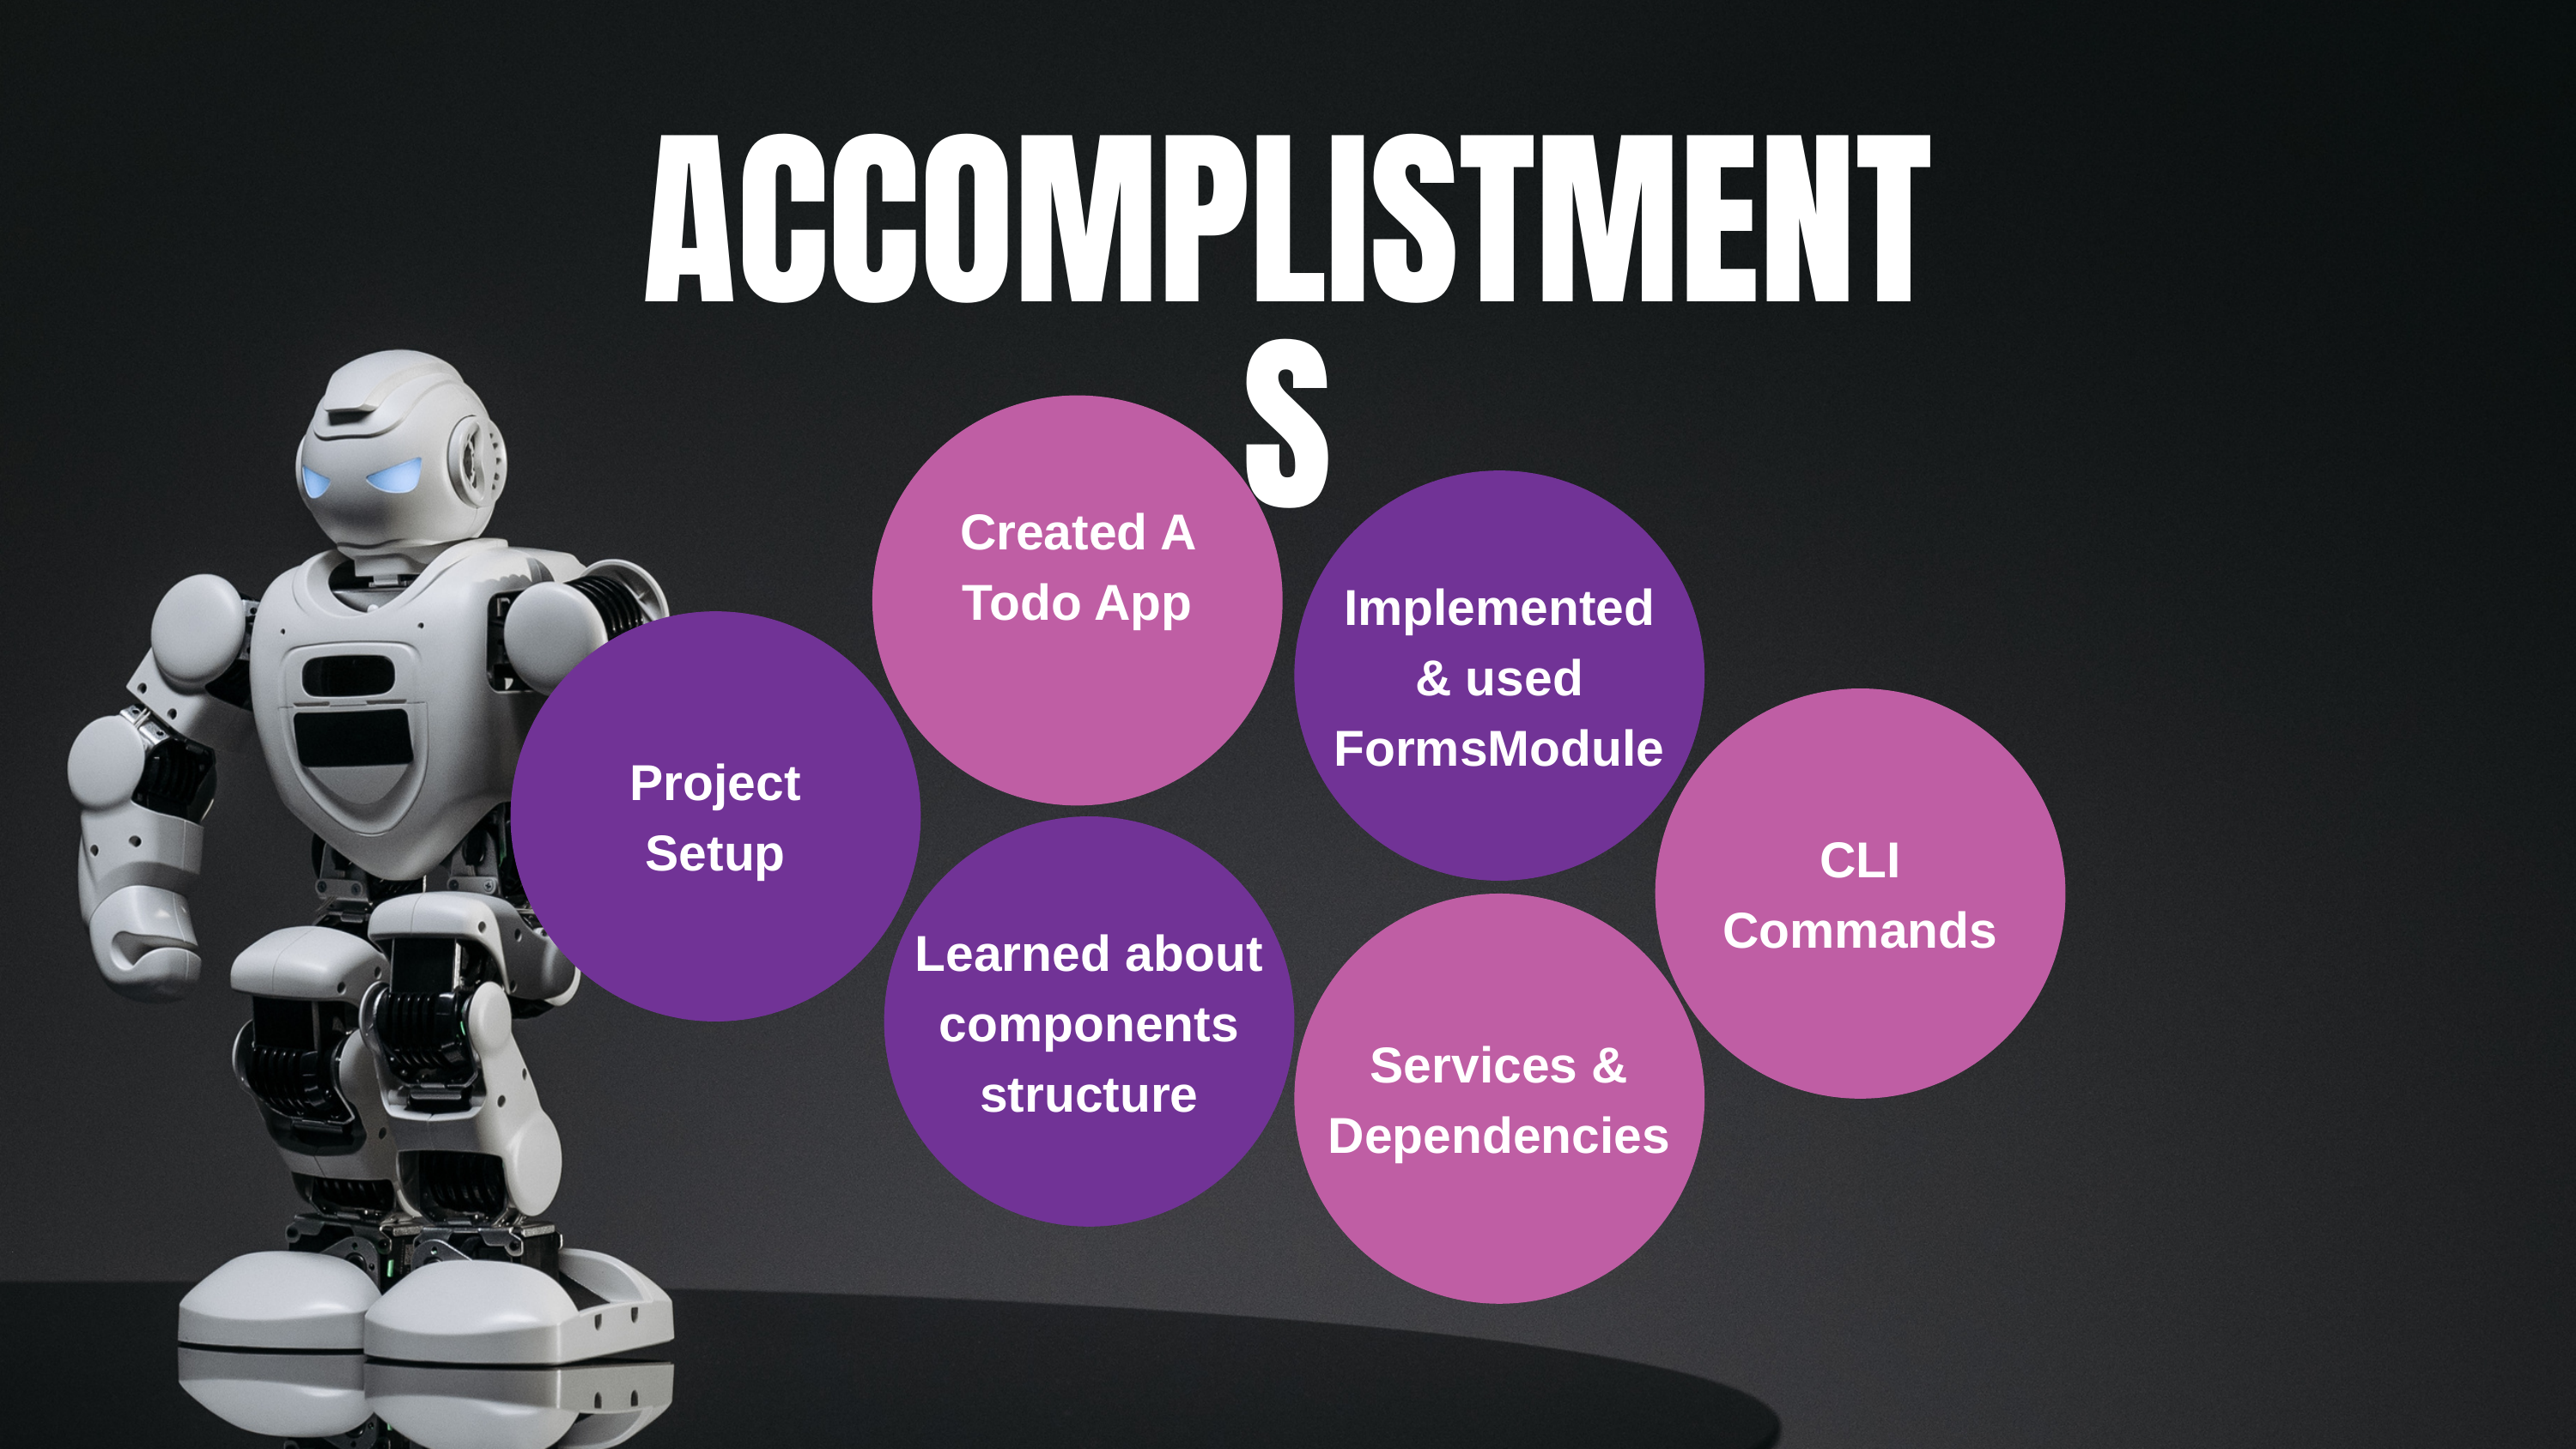

ACCOMPLISTMENTS

Created A Todo App
Implemented & used FormsModule

Project Setup

CLI Commands

Learned about components structure
Services & Dependencies